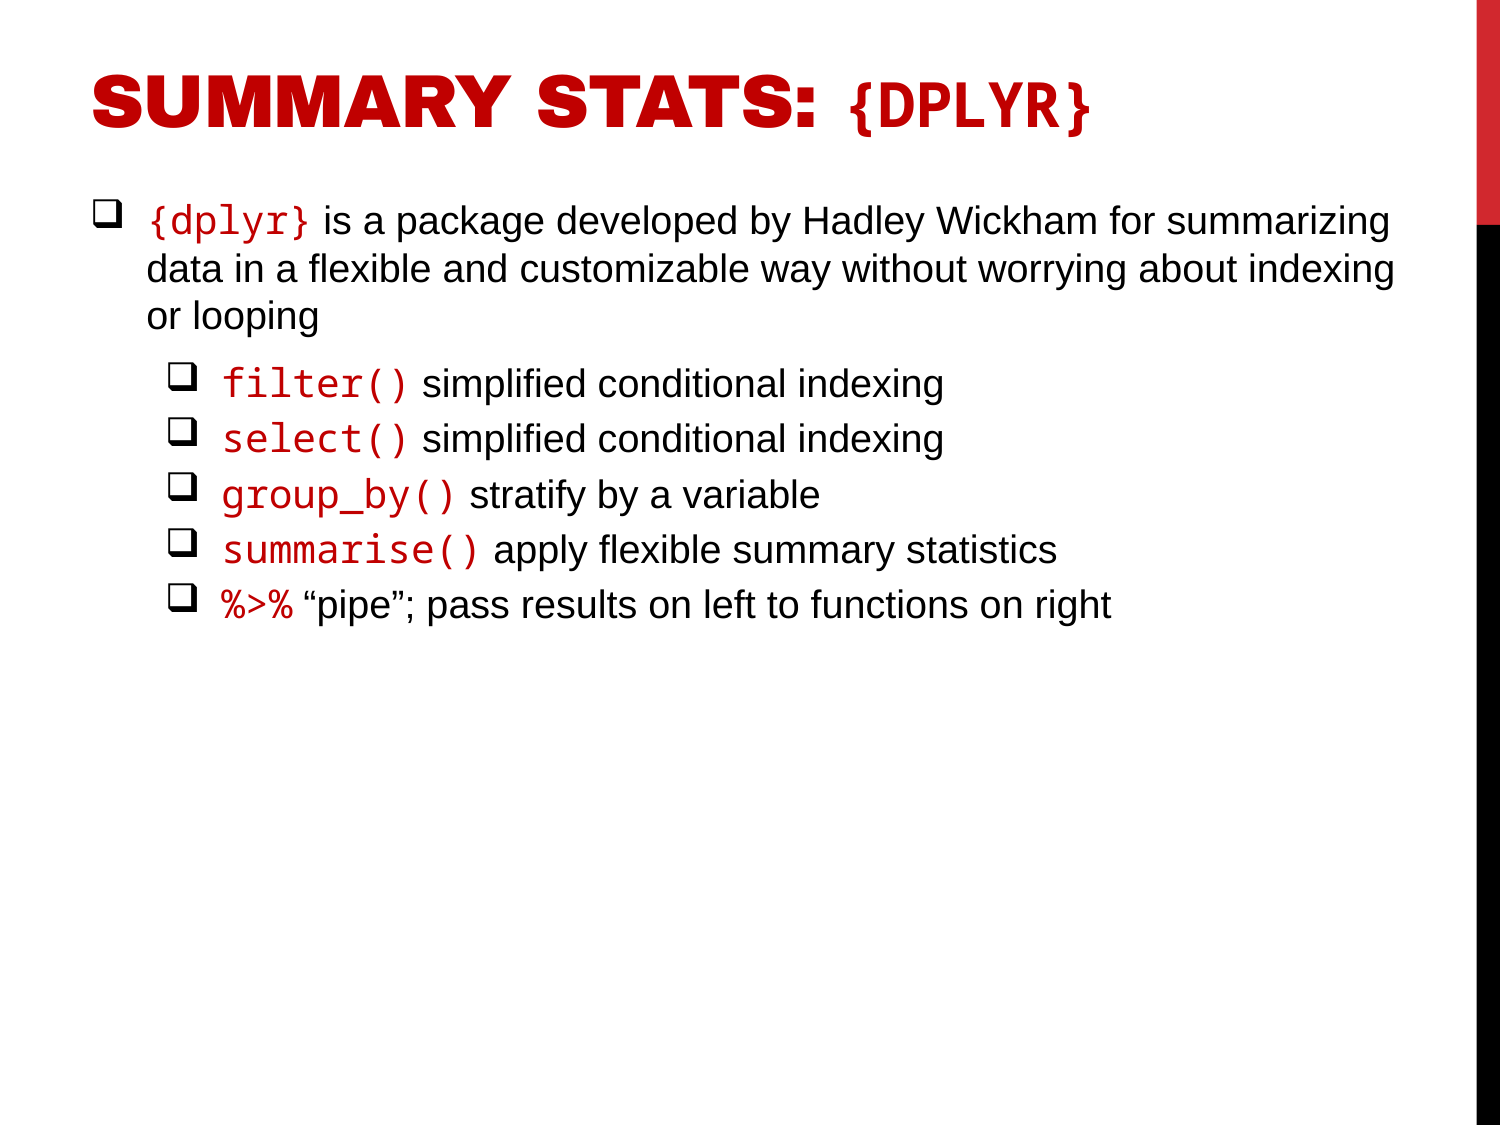

# Summary stats: {dplyr}
{dplyr} is a package developed by Hadley Wickham for summarizing data in a flexible and customizable way without worrying about indexing or looping
filter() simplified conditional indexing
select() simplified conditional indexing
group_by() stratify by a variable
summarise() apply flexible summary statistics
%>% “pipe”; pass results on left to functions on right